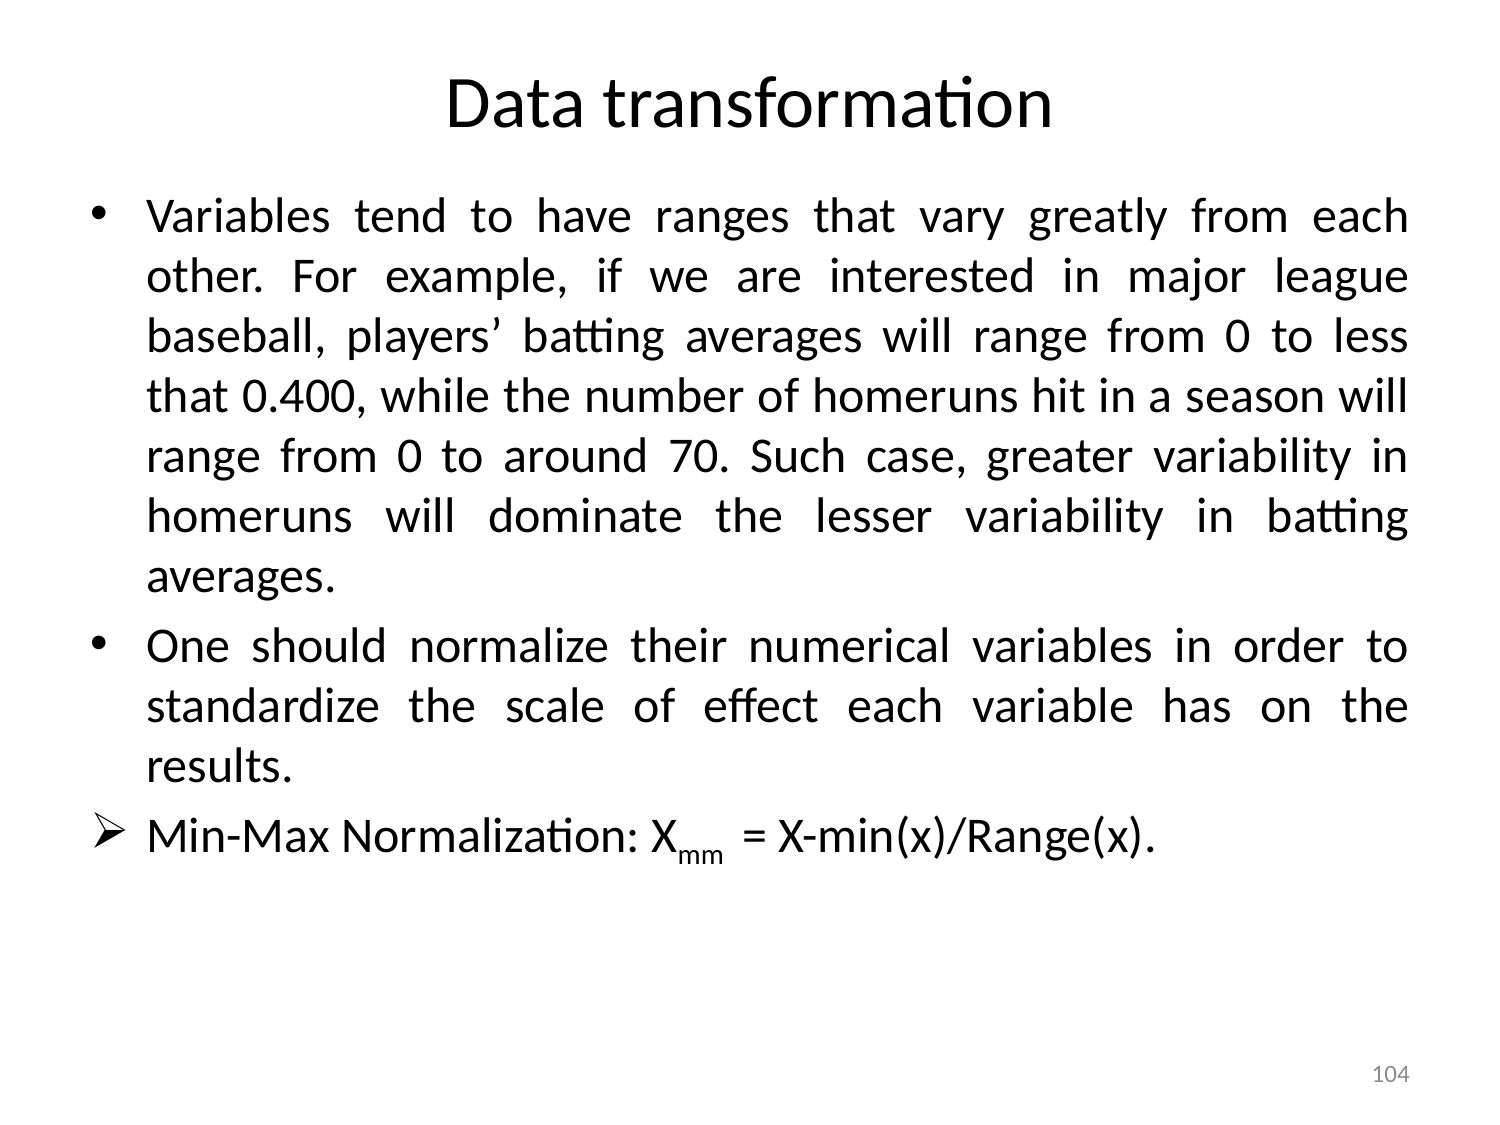

# Data transformation
Variables tend to have ranges that vary greatly from each other. For example, if we are interested in major league baseball, players’ batting averages will range from 0 to less that 0.400, while the number of homeruns hit in a season will range from 0 to around 70. Such case, greater variability in homeruns will dominate the lesser variability in batting averages.
One should normalize their numerical variables in order to standardize the scale of effect each variable has on the results.
Min-Max Normalization: Xmm  = X-min(x)/Range(x).

104